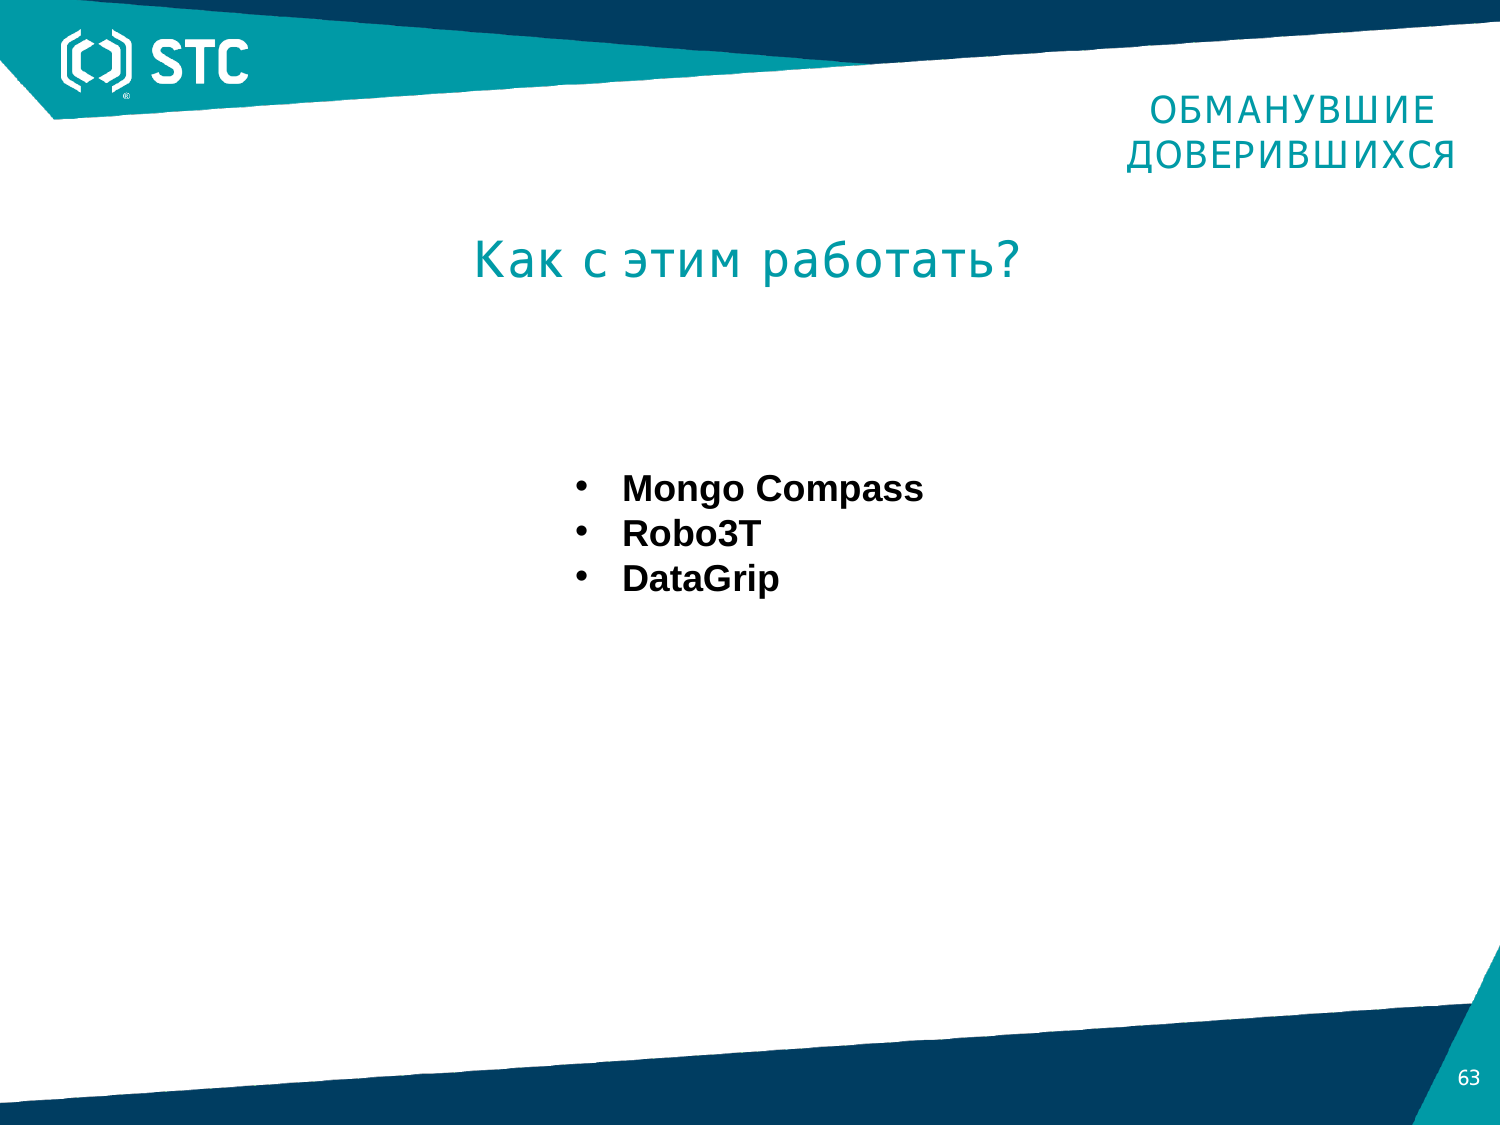

ОБМАНУВШИЕ ДОВЕРИВШИХСЯ
Как с этим работать?
Mongo Compass
Robo3T
DataGrip